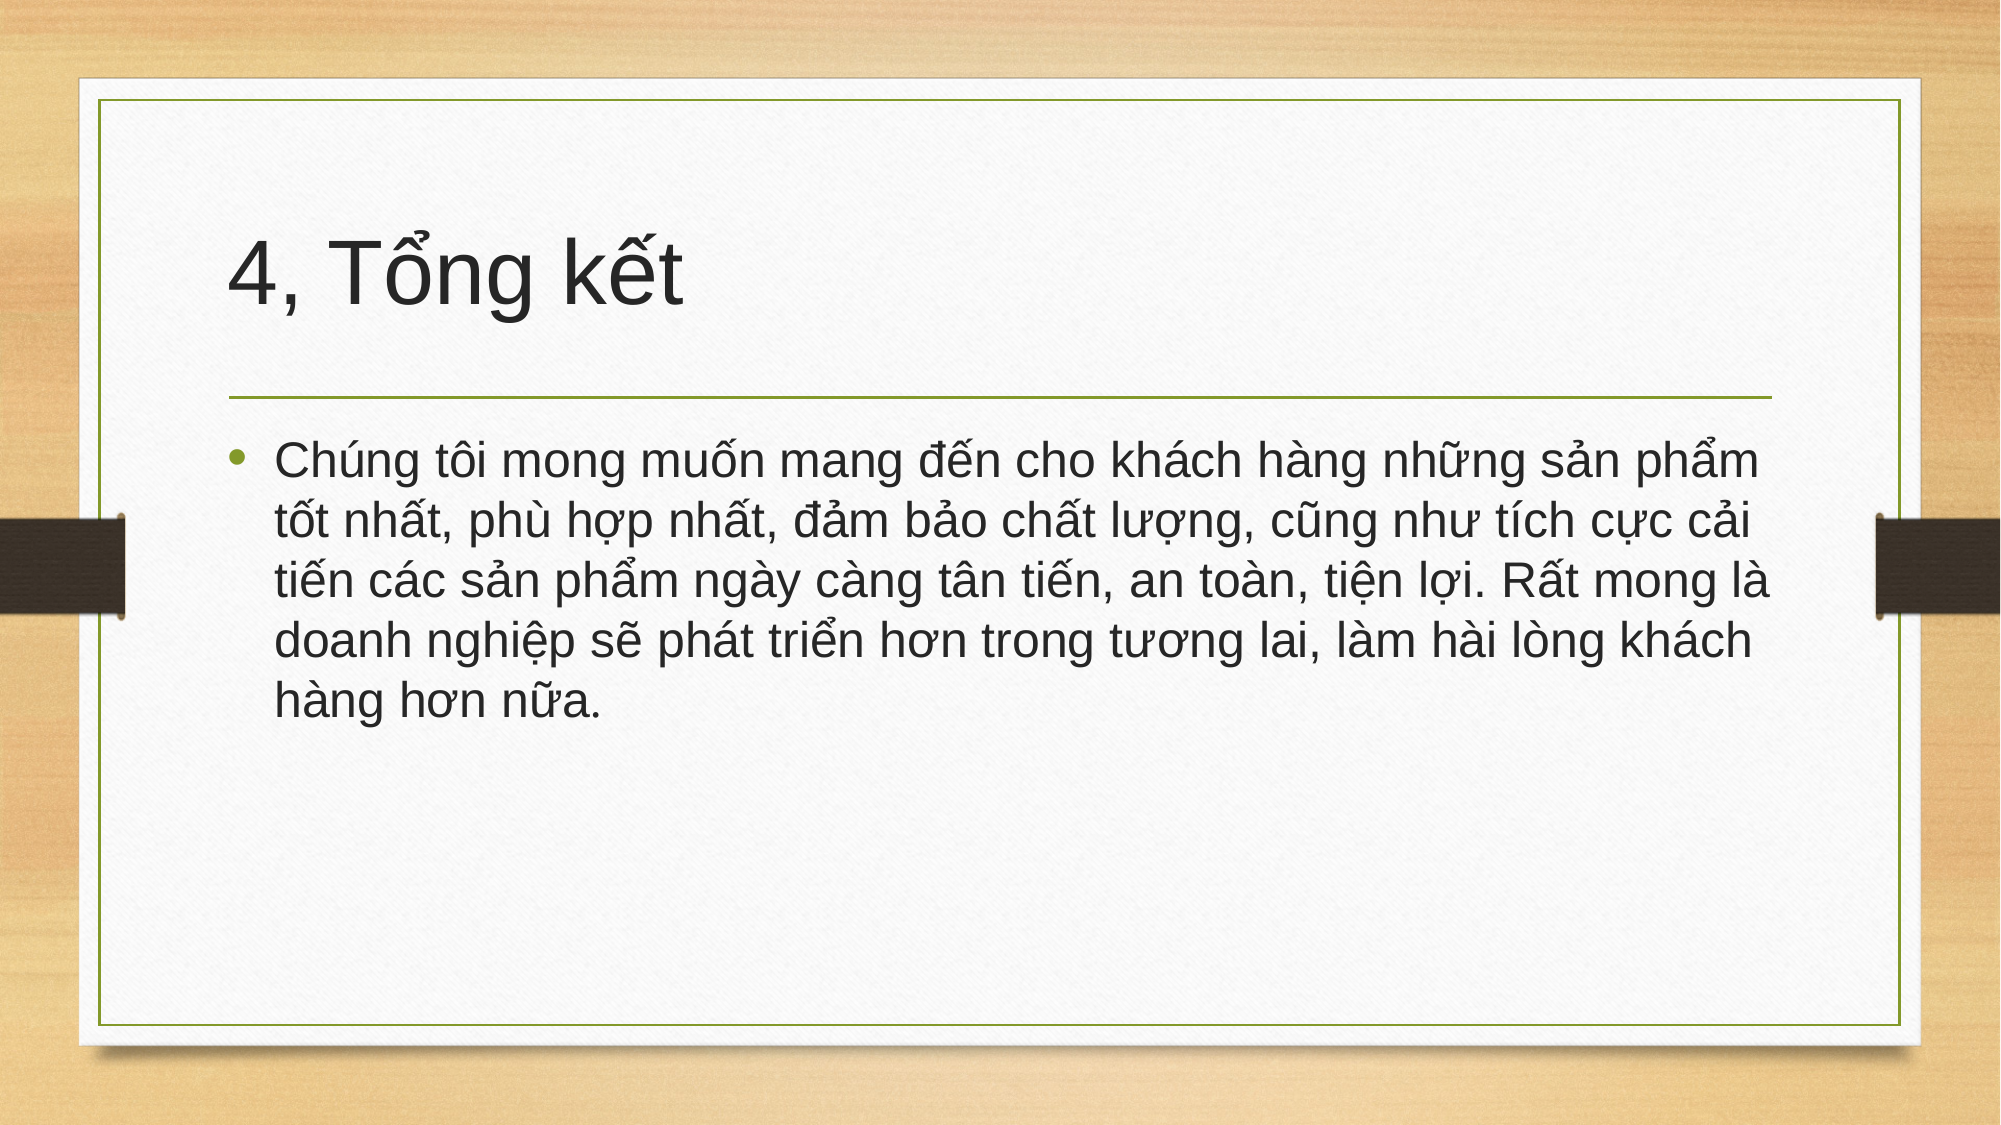

# 4, Tổng kết
Chúng tôi mong muốn mang đến cho khách hàng những sản phẩm tốt nhất, phù hợp nhất, đảm bảo chất lượng, cũng như tích cực cải tiến các sản phẩm ngày càng tân tiến, an toàn, tiện lợi. Rất mong là doanh nghiệp sẽ phát triển hơn trong tương lai, làm hài lòng khách hàng hơn nữa.